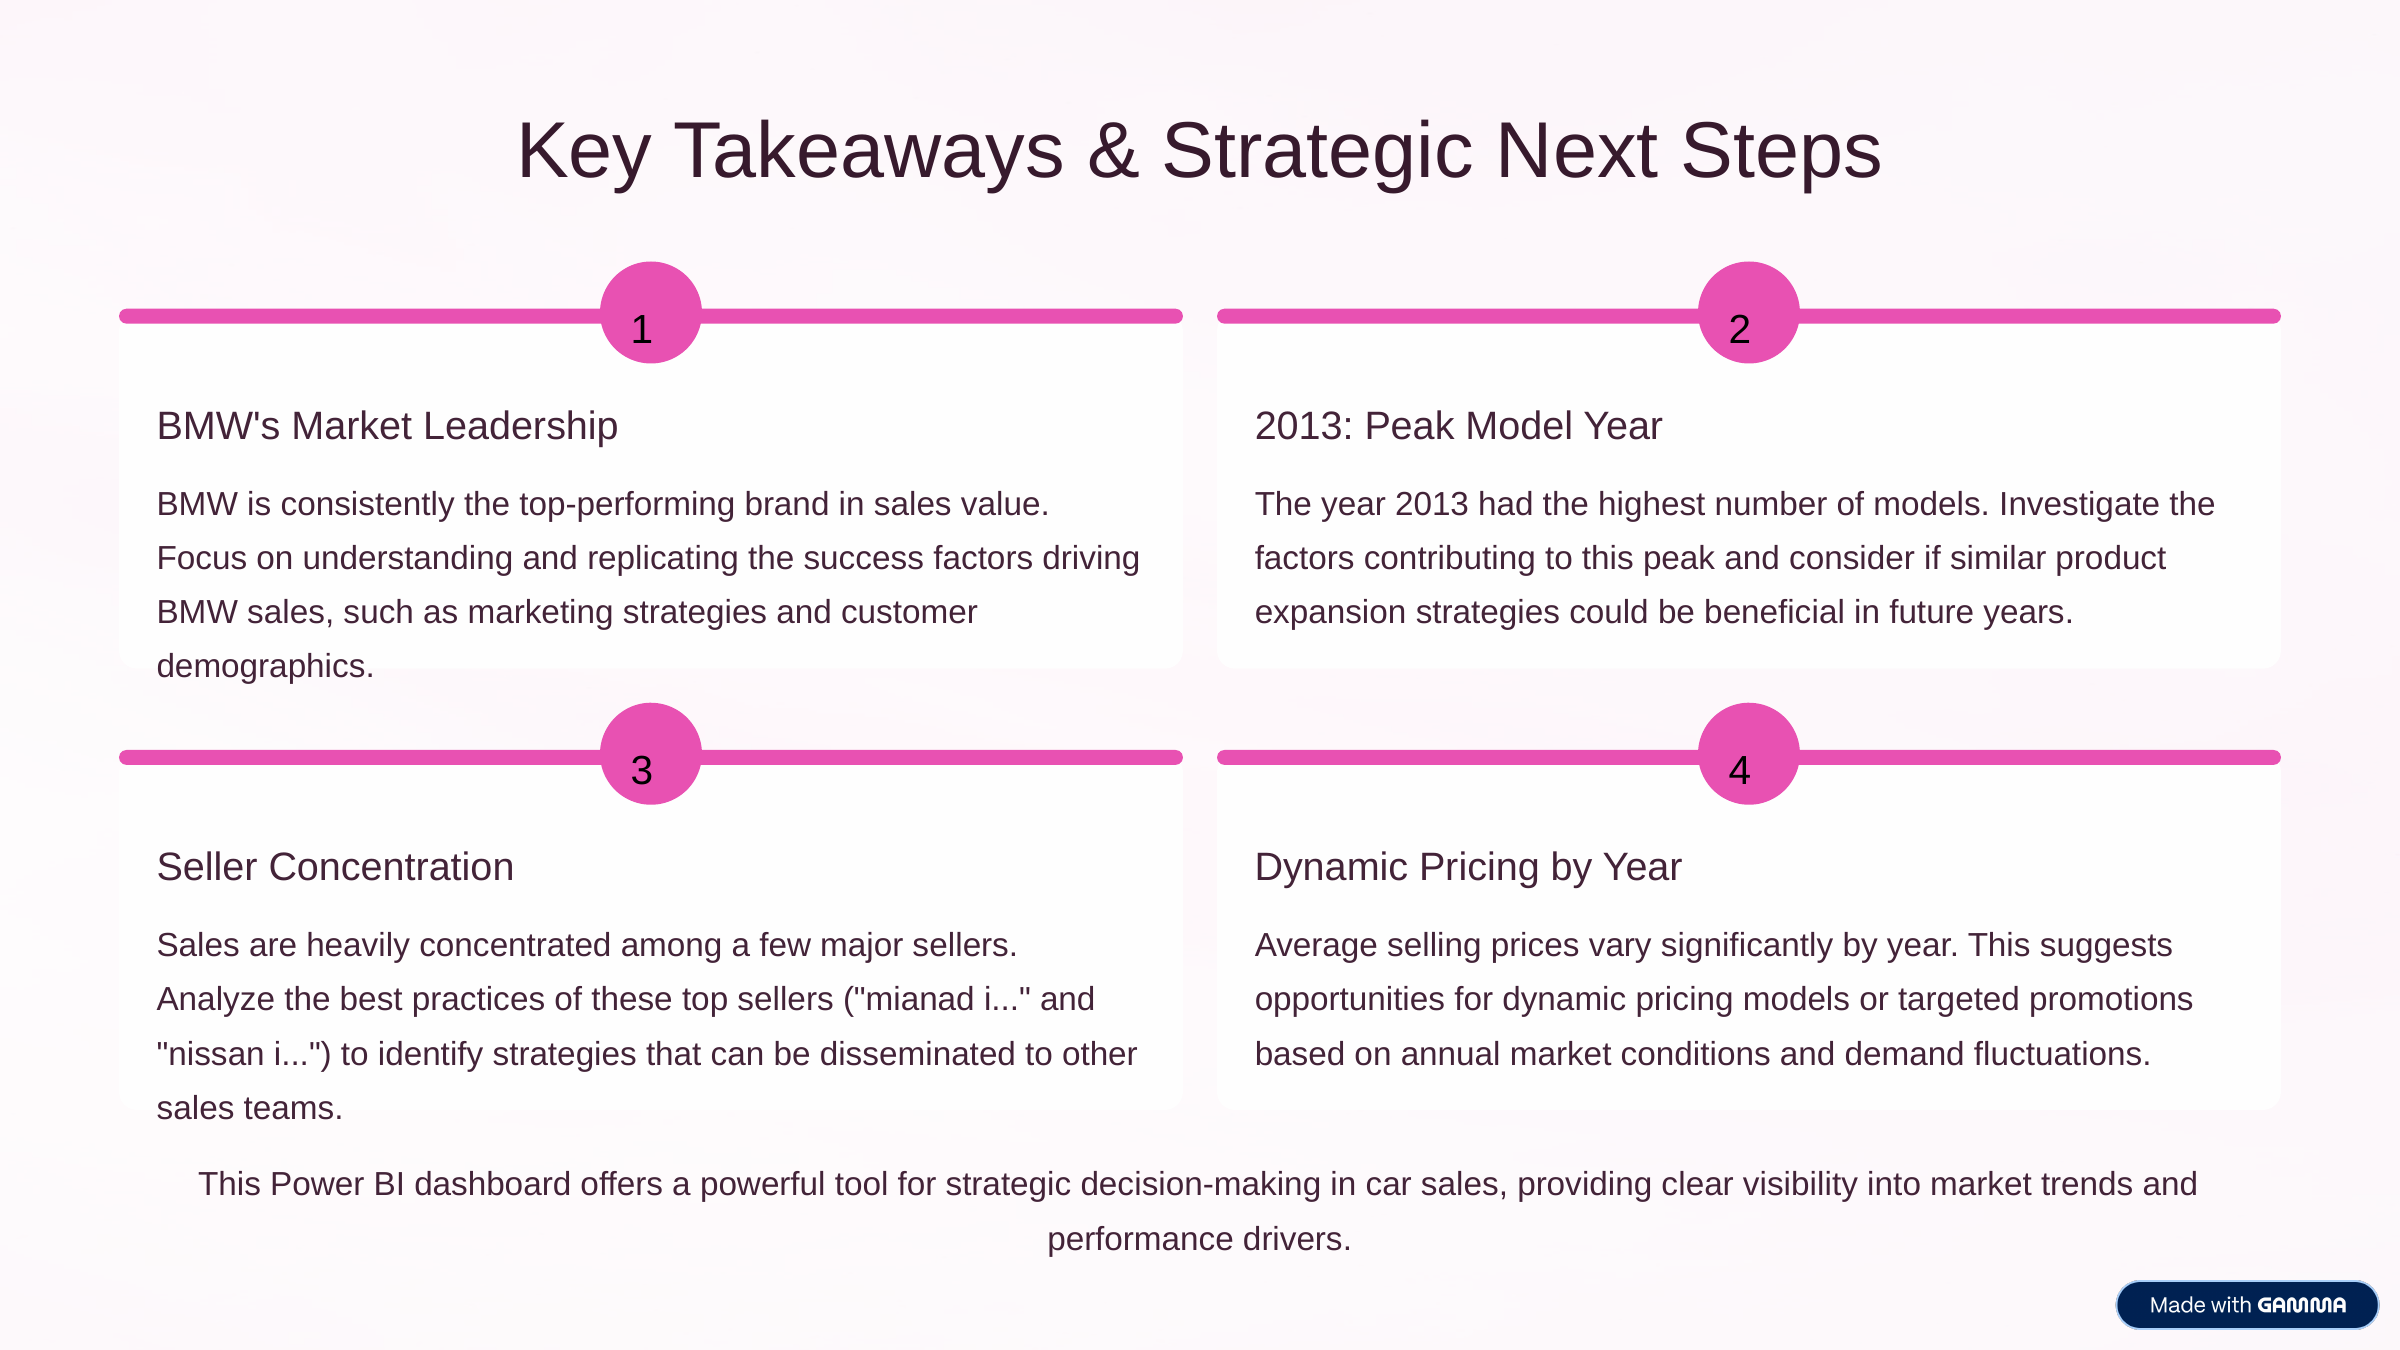

Key Takeaways & Strategic Next Steps

1
2

BMW's Market Leadership
2013: Peak Model Year
BMW is consistently the top-performing brand in sales value. Focus on understanding and replicating the success factors driving BMW sales, such as marketing strategies and customer demographics.
The year 2013 had the highest number of models. Investigate the factors contributing to this peak and consider if similar product expansion strategies could be beneficial in future years.

3
4

Seller Concentration
Dynamic Pricing by Year
Sales are heavily concentrated among a few major sellers. Analyze the best practices of these top sellers ("mianad i..." and "nissan i...") to identify strategies that can be disseminated to other sales teams.
Average selling prices vary significantly by year. This suggests opportunities for dynamic pricing models or targeted promotions based on annual market conditions and demand fluctuations.
This Power BI dashboard offers a powerful tool for strategic decision-making in car sales, providing clear visibility into market trends and performance drivers.